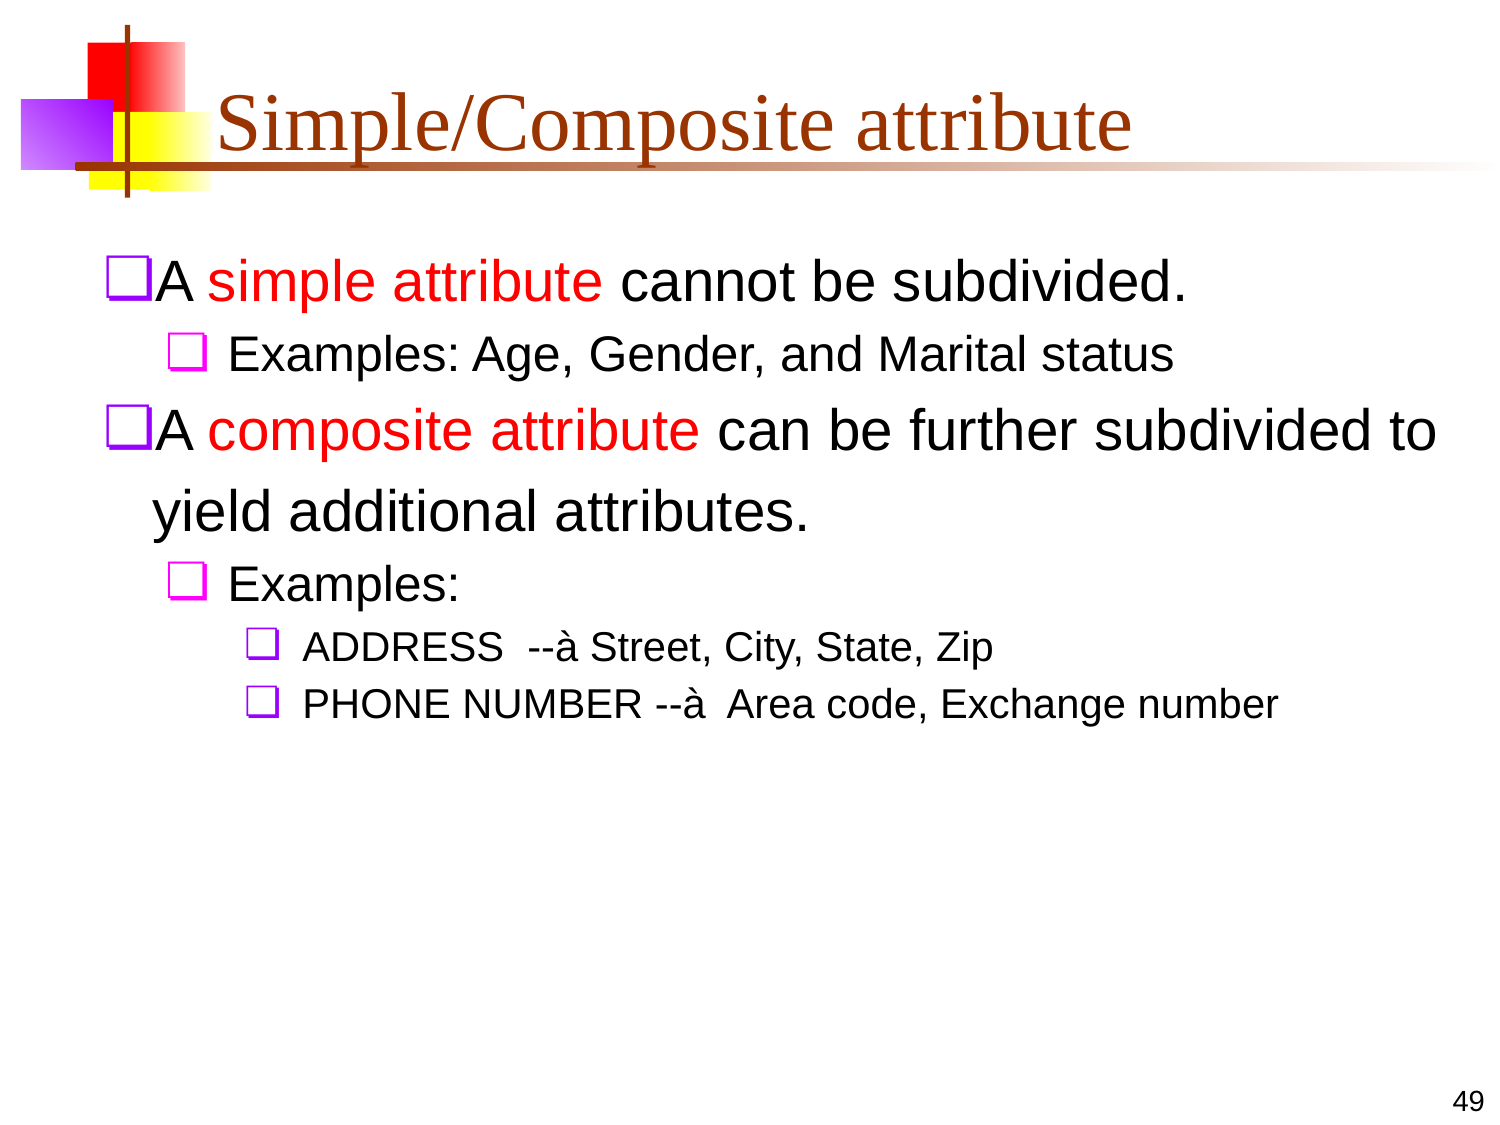

# Simple/Composite attribute
A simple attribute cannot be subdivided.
Examples: Age, Gender, and Marital status
A composite attribute can be further subdivided to yield additional attributes.
Examples:
ADDRESS  --à Street, City, State, Zip
PHONE NUMBER --à  Area code, Exchange number

49